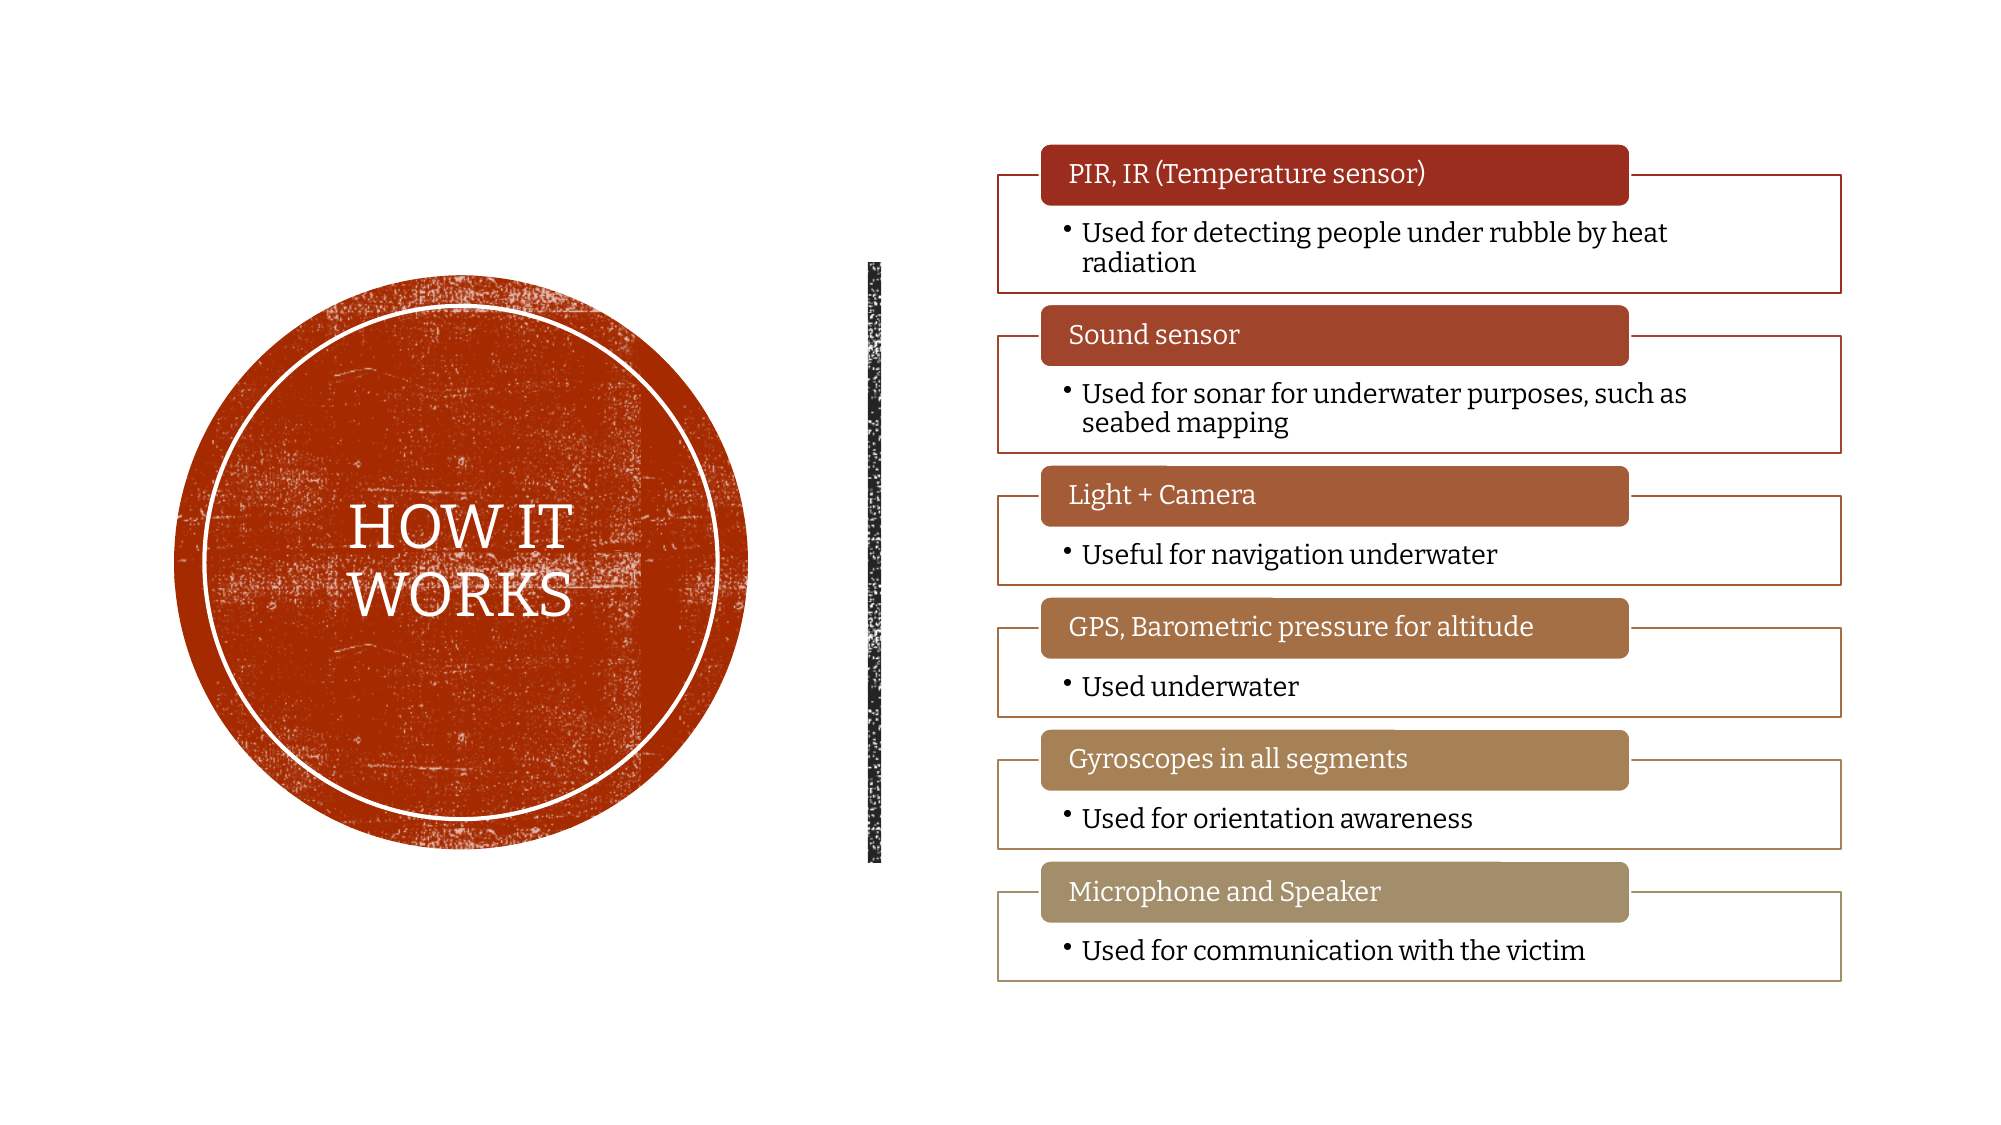

Used for detecting people under rubble by heat radiation
PIR, IR (Temperature sensor)
Used for sonar for underwater purposes, such as seabed mapping
Sound sensor
Useful for navigation underwater
Light + Camera
Used underwater
GPS, Barometric pressure for altitude
Used for orientation awareness
Gyroscopes in all segments
Used for communication with the victim
Microphone and Speaker

# How it works